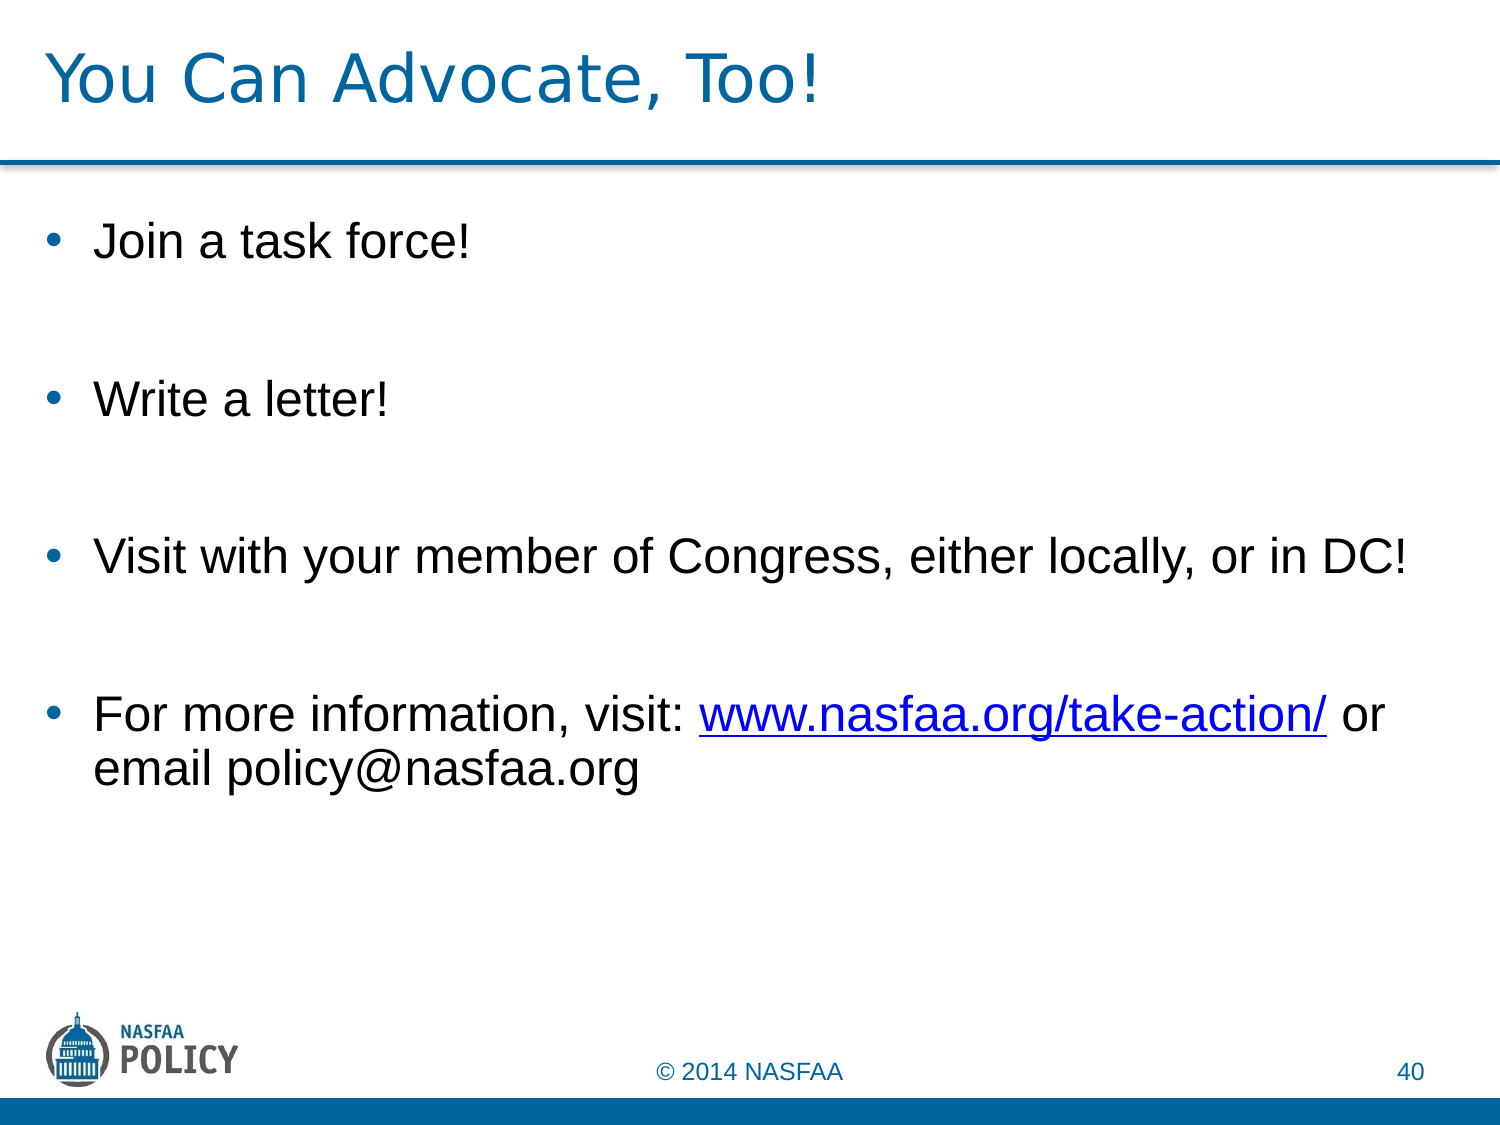

# You Can Advocate, Too!
Join a task force!

Write a letter!

Visit with your member of Congress, either locally, or in DC!

For more information, visit: www.nasfaa.org/take-action/ or email policy@nasfaa.org